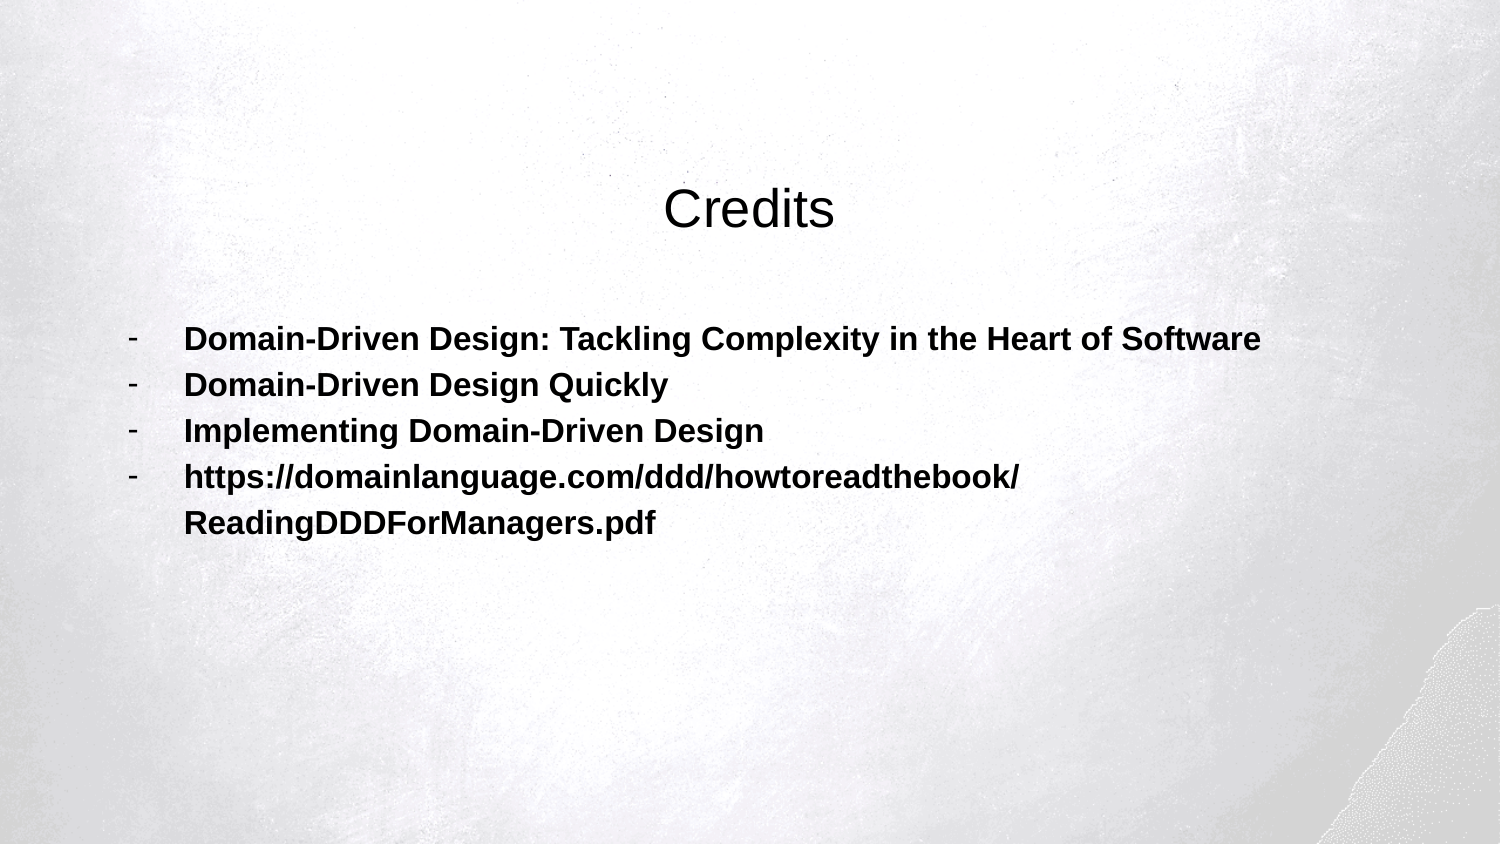

# Credits

Domain-Driven Design: Tackling Complexity in the Heart of Software
Domain-Driven Design Quickly
Implementing Domain-Driven Design
https://domainlanguage.com/ddd/howtoreadthebook/ReadingDDDForManagers.pdf